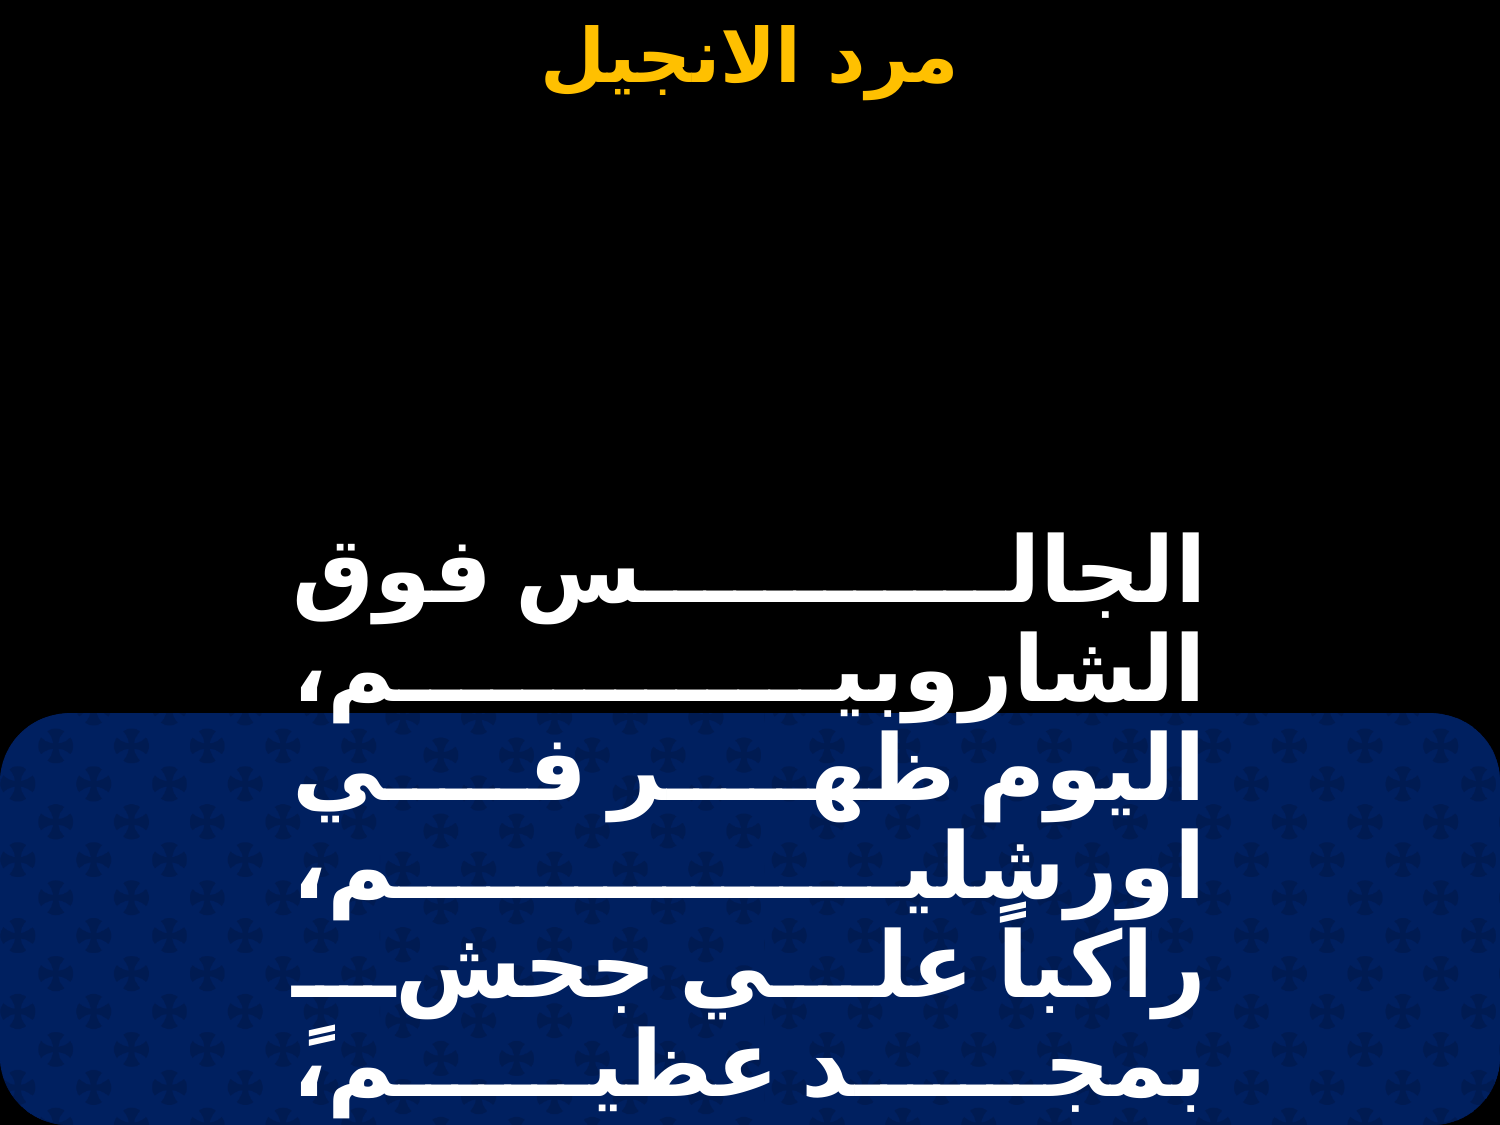

# مرد الانجيل الثاني الشعانين
الجالس فوق الشاروبيم،
اليوم ظهر في اورشليم،
راكباً علي جحشٍ بمجد عظيم،
وحوله طقوس ني انجيلوس.